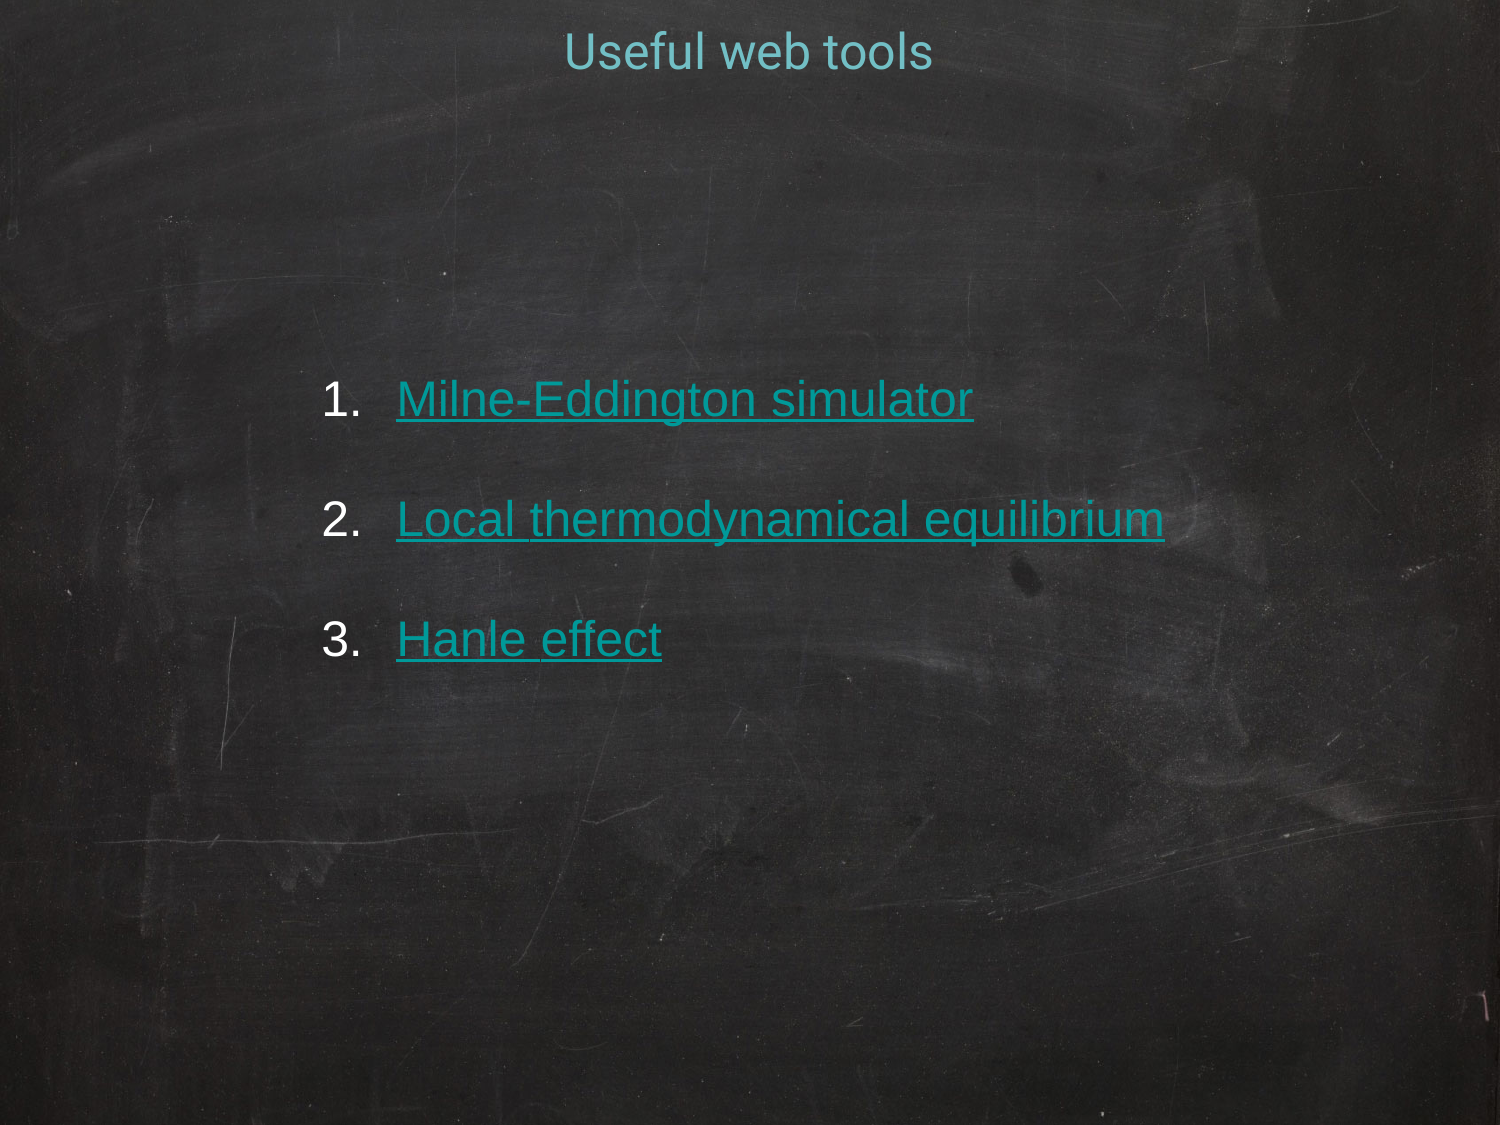

Useful web tools
Milne-Eddington simulator

Local thermodynamical equilibrium

Hanle effect